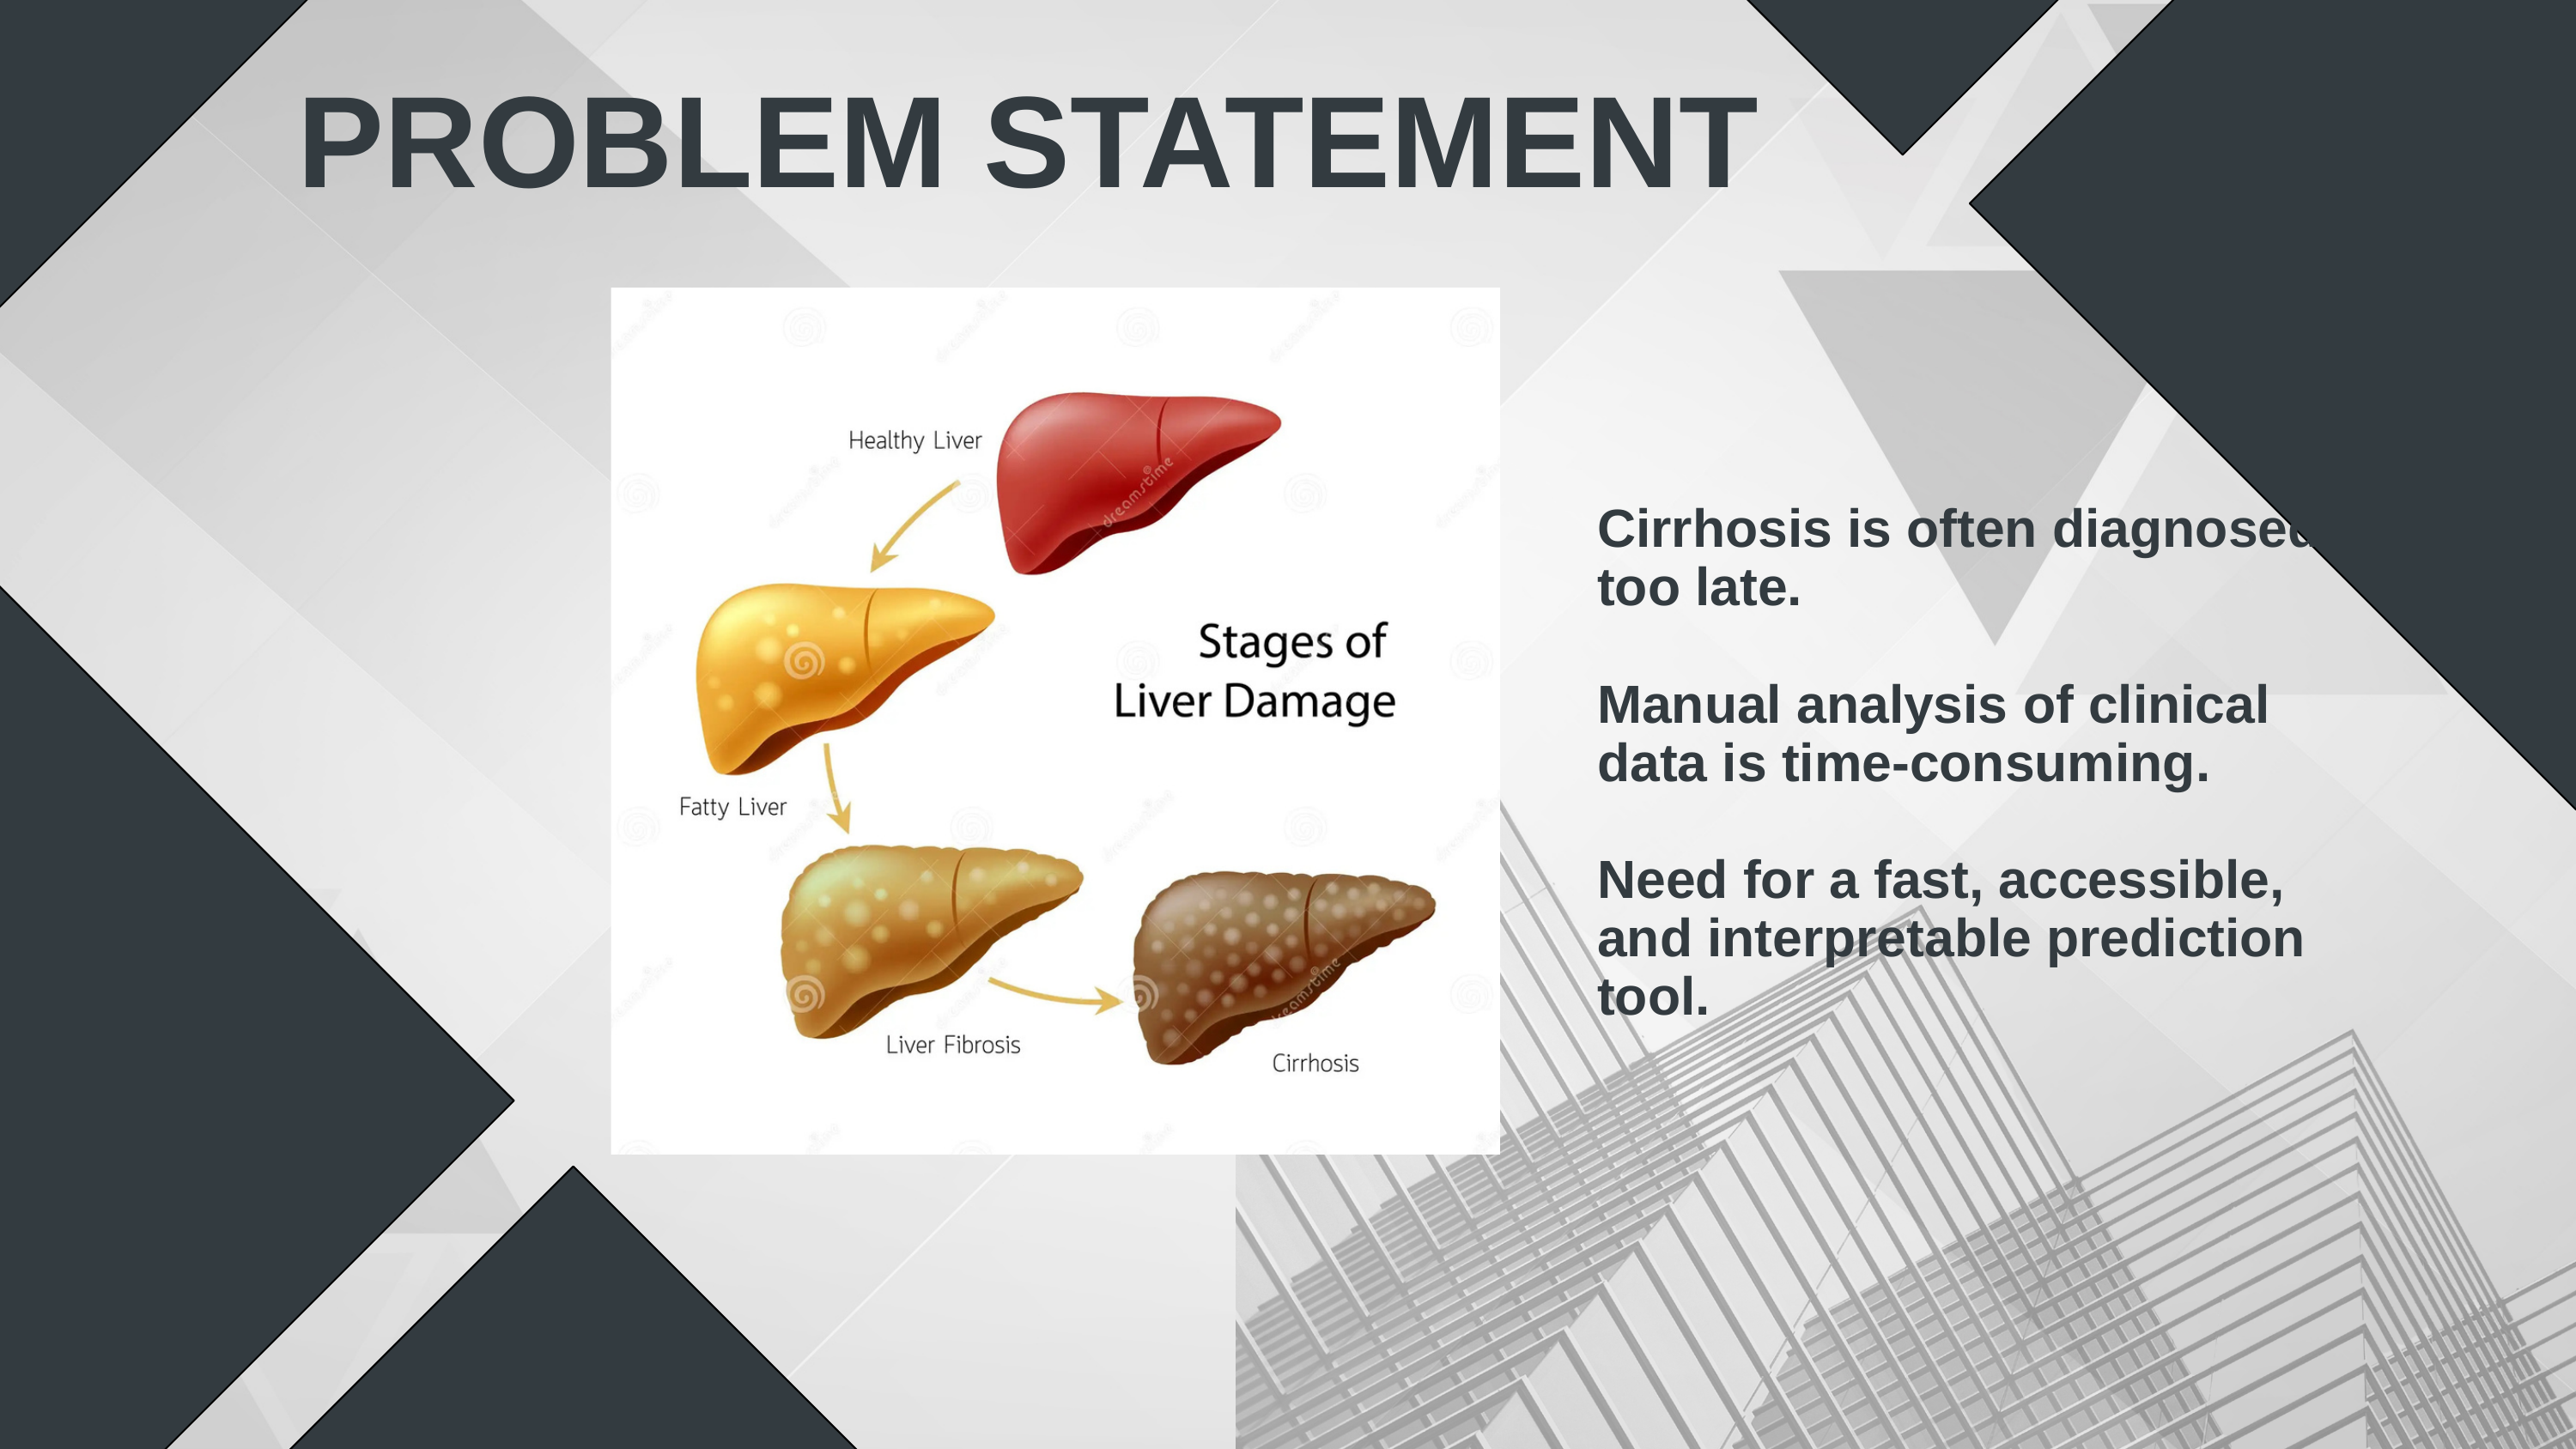

PROBLEM STATEMENT

Cirrhosis is often diagnosed too late.

Manual analysis of clinical data is time-consuming.

Need for a fast, accessible, and interpretable prediction tool.